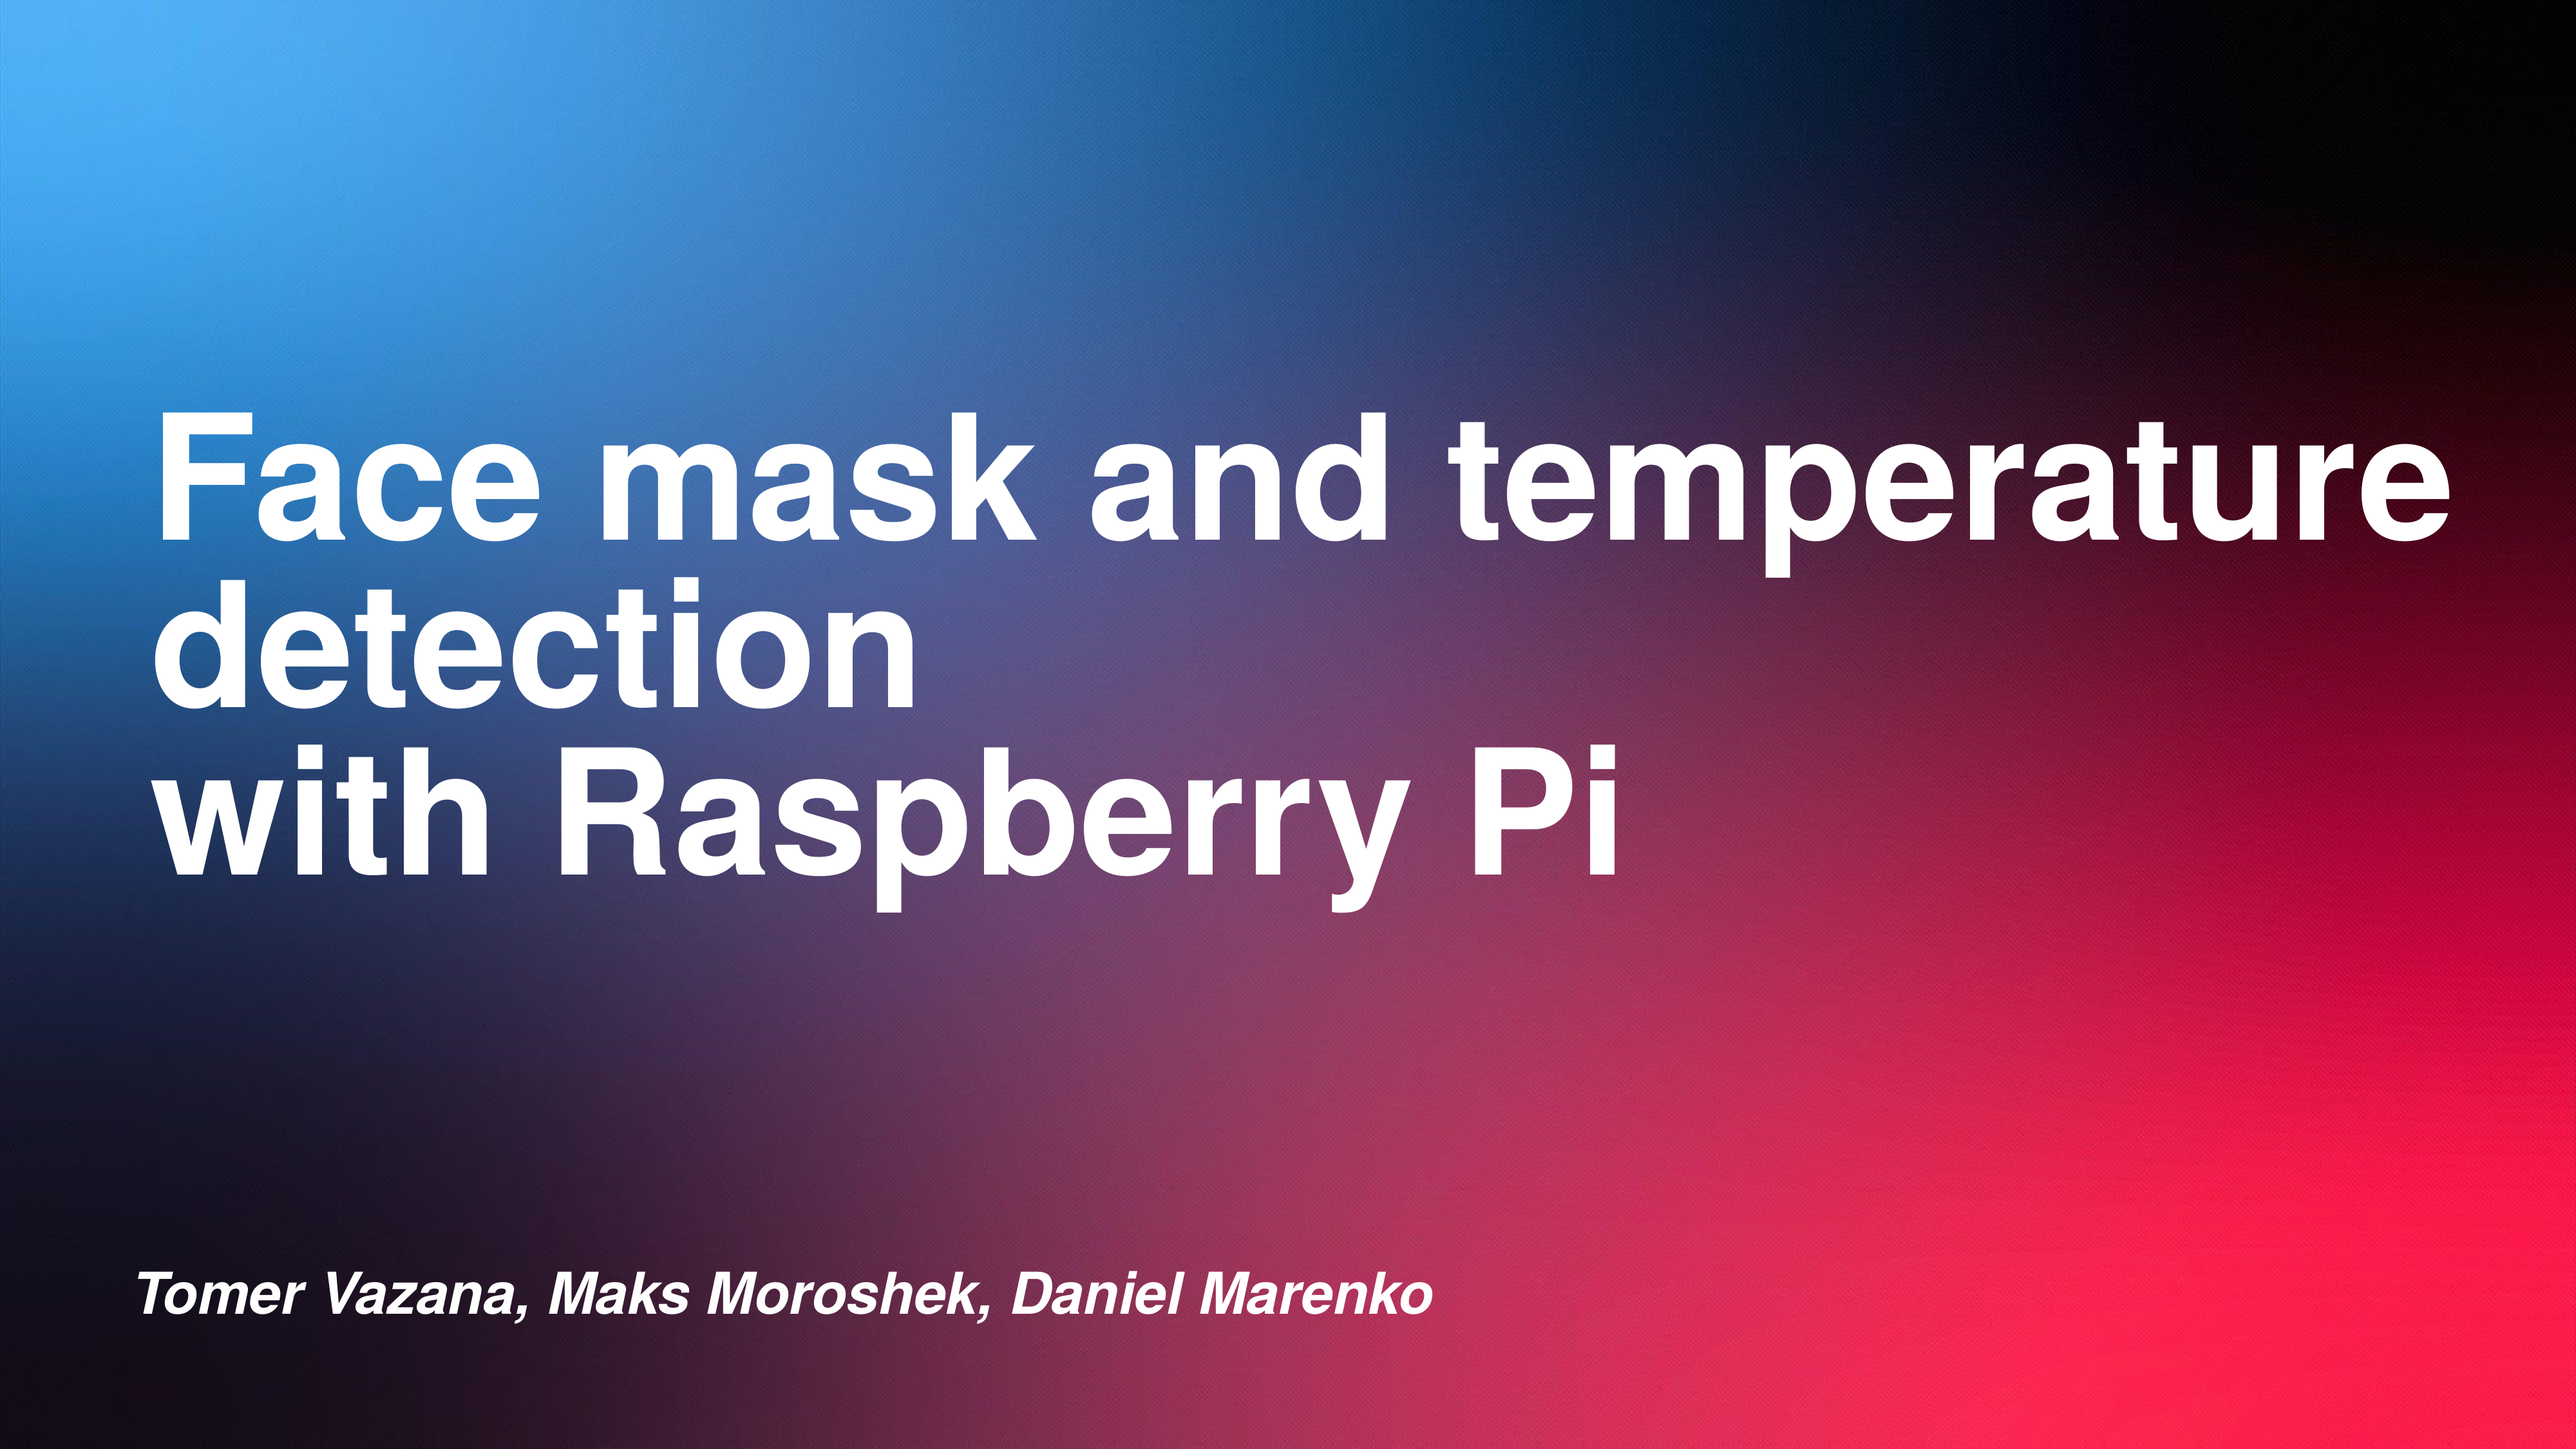

# Face mask and temperature detection
with Raspberry Pi
Tomer Vazana, Maks Moroshek, Daniel Marenko